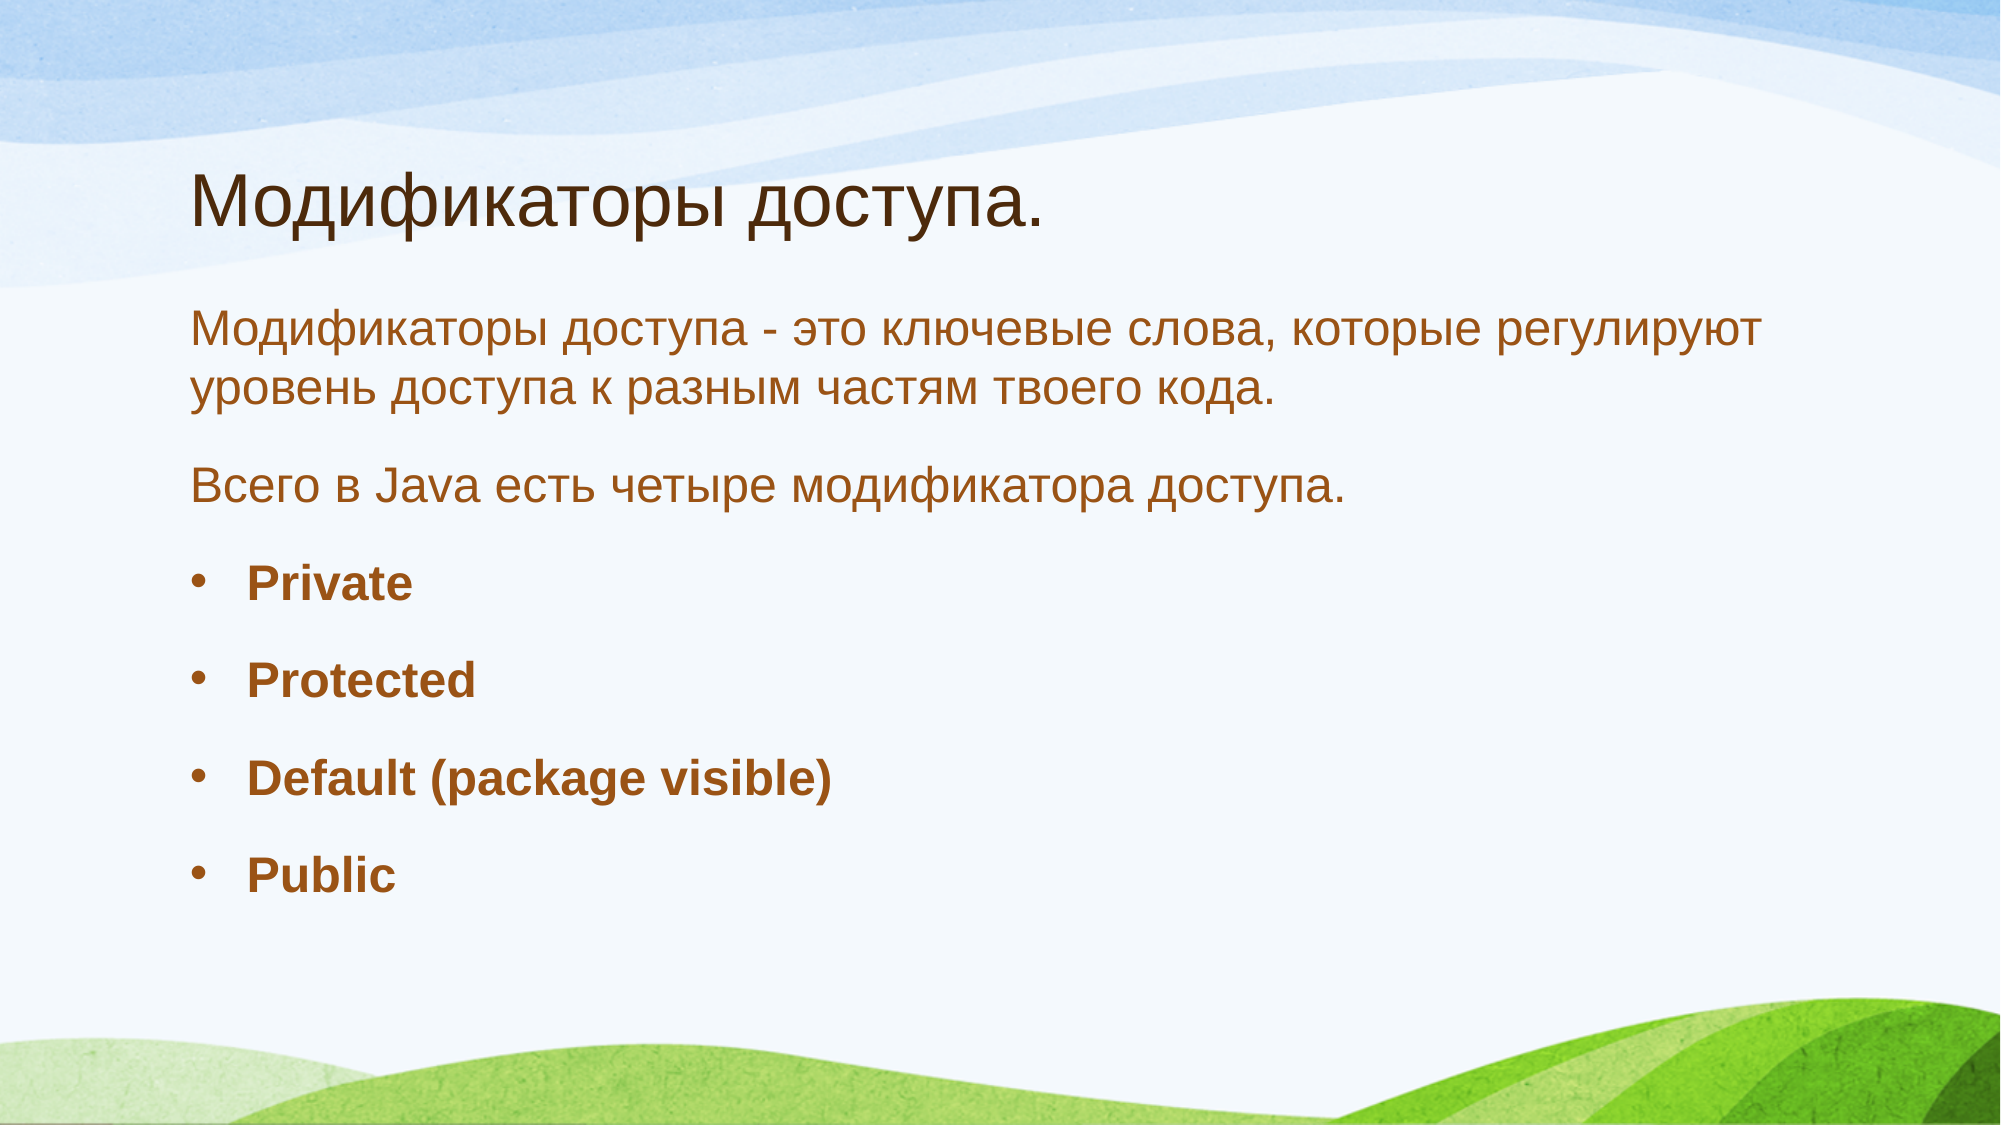

# Модификаторы доступа.
Модификаторы доступа - это ключевые слова, которые регулируют уровень доступа к разным частям твоего кода.
Всего в Java есть четыре модификатора доступа.
Private
Protected
Default (package visible)
Public